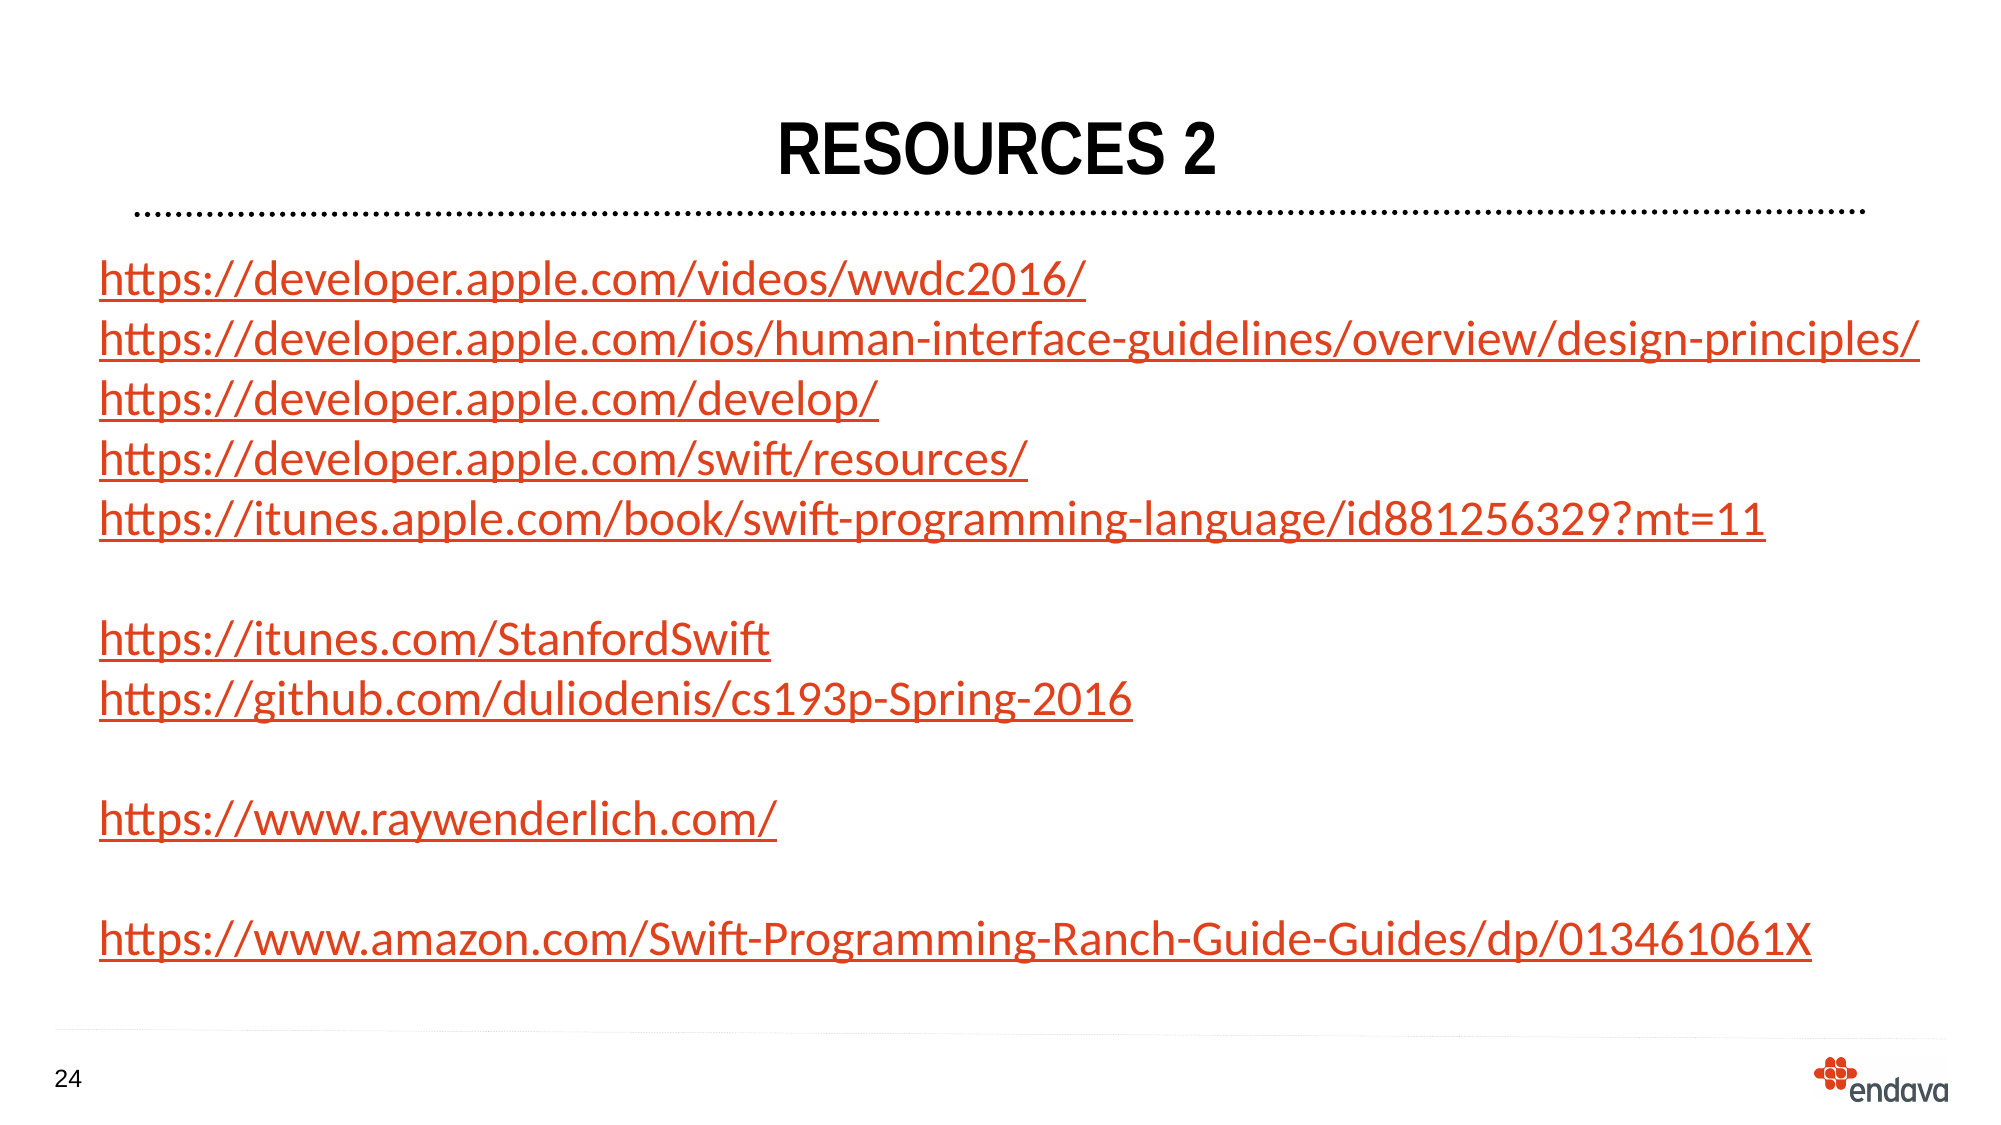

# Resources 2
https://developer.apple.com/videos/wwdc2016/
https://developer.apple.com/ios/human-interface-guidelines/overview/design-principles/
https://developer.apple.com/develop/
https://developer.apple.com/swift/resources/
https://itunes.apple.com/book/swift-programming-language/id881256329?mt=11

https://itunes.com/StanfordSwift
https://github.com/duliodenis/cs193p-Spring-2016

https://www.raywenderlich.com/

https://www.amazon.com/Swift-Programming-Ranch-Guide-Guides/dp/013461061X